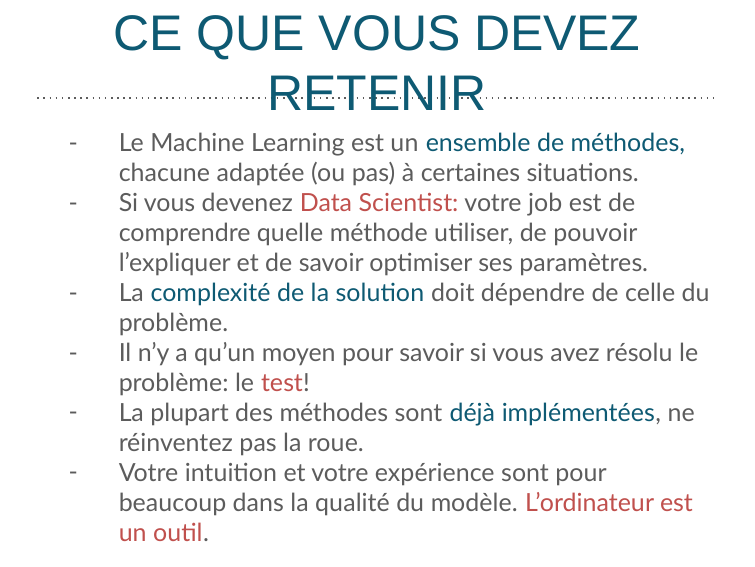

# CE QUE VOUS DEVEZ RETENIR
Le Machine Learning est un ensemble de méthodes, chacune adaptée (ou pas) à certaines situations.
Si vous devenez Data Scientist: votre job est de comprendre quelle méthode utiliser, de pouvoir l’expliquer et de savoir optimiser ses paramètres.
La complexité de la solution doit dépendre de celle du problème.
Il n’y a qu’un moyen pour savoir si vous avez résolu le problème: le test!
La plupart des méthodes sont déjà implémentées, ne réinventez pas la roue.
Votre intuition et votre expérience sont pour beaucoup dans la qualité du modèle. L’ordinateur est un outil.